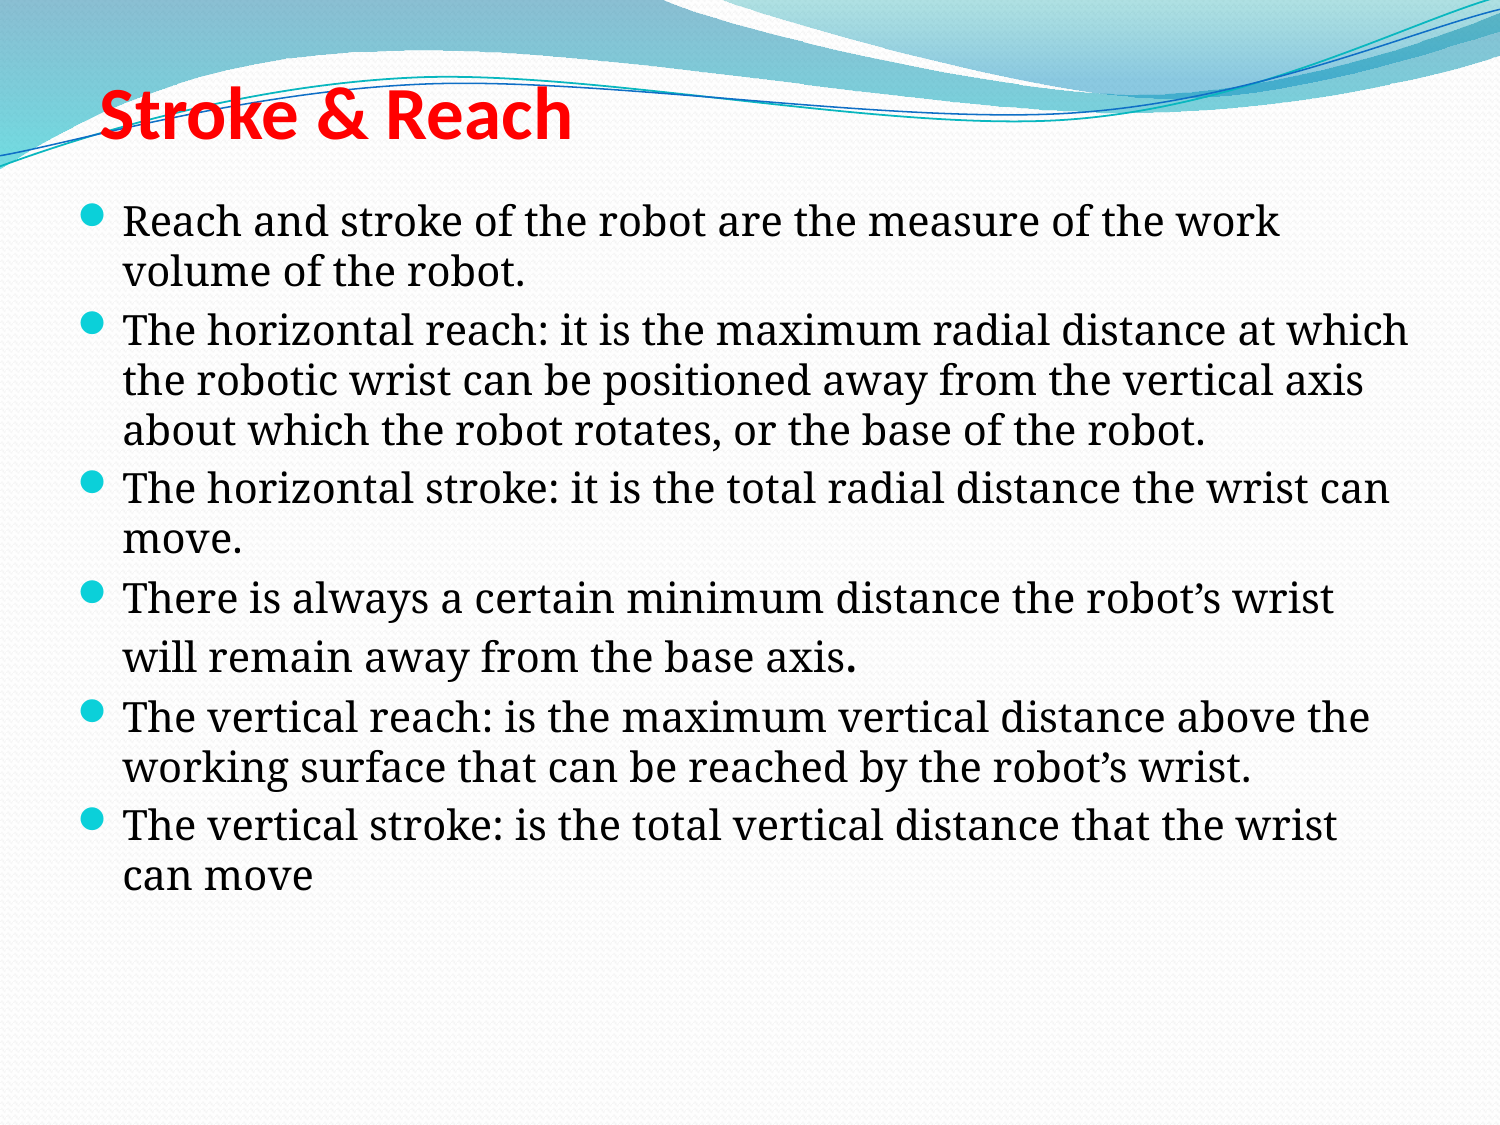

# Stroke & Reach
Reach and stroke of the robot are the measure of the work volume of the robot.
The horizontal reach: it is the maximum radial distance at which the robotic wrist can be positioned away from the vertical axis about which the robot rotates, or the base of the robot.
The horizontal stroke: it is the total radial distance the wrist can move.
There is always a certain minimum distance the robot’s wrist will remain away from the base axis.
The vertical reach: is the maximum vertical distance above the working surface that can be reached by the robot’s wrist.
The vertical stroke: is the total vertical distance that the wrist can move